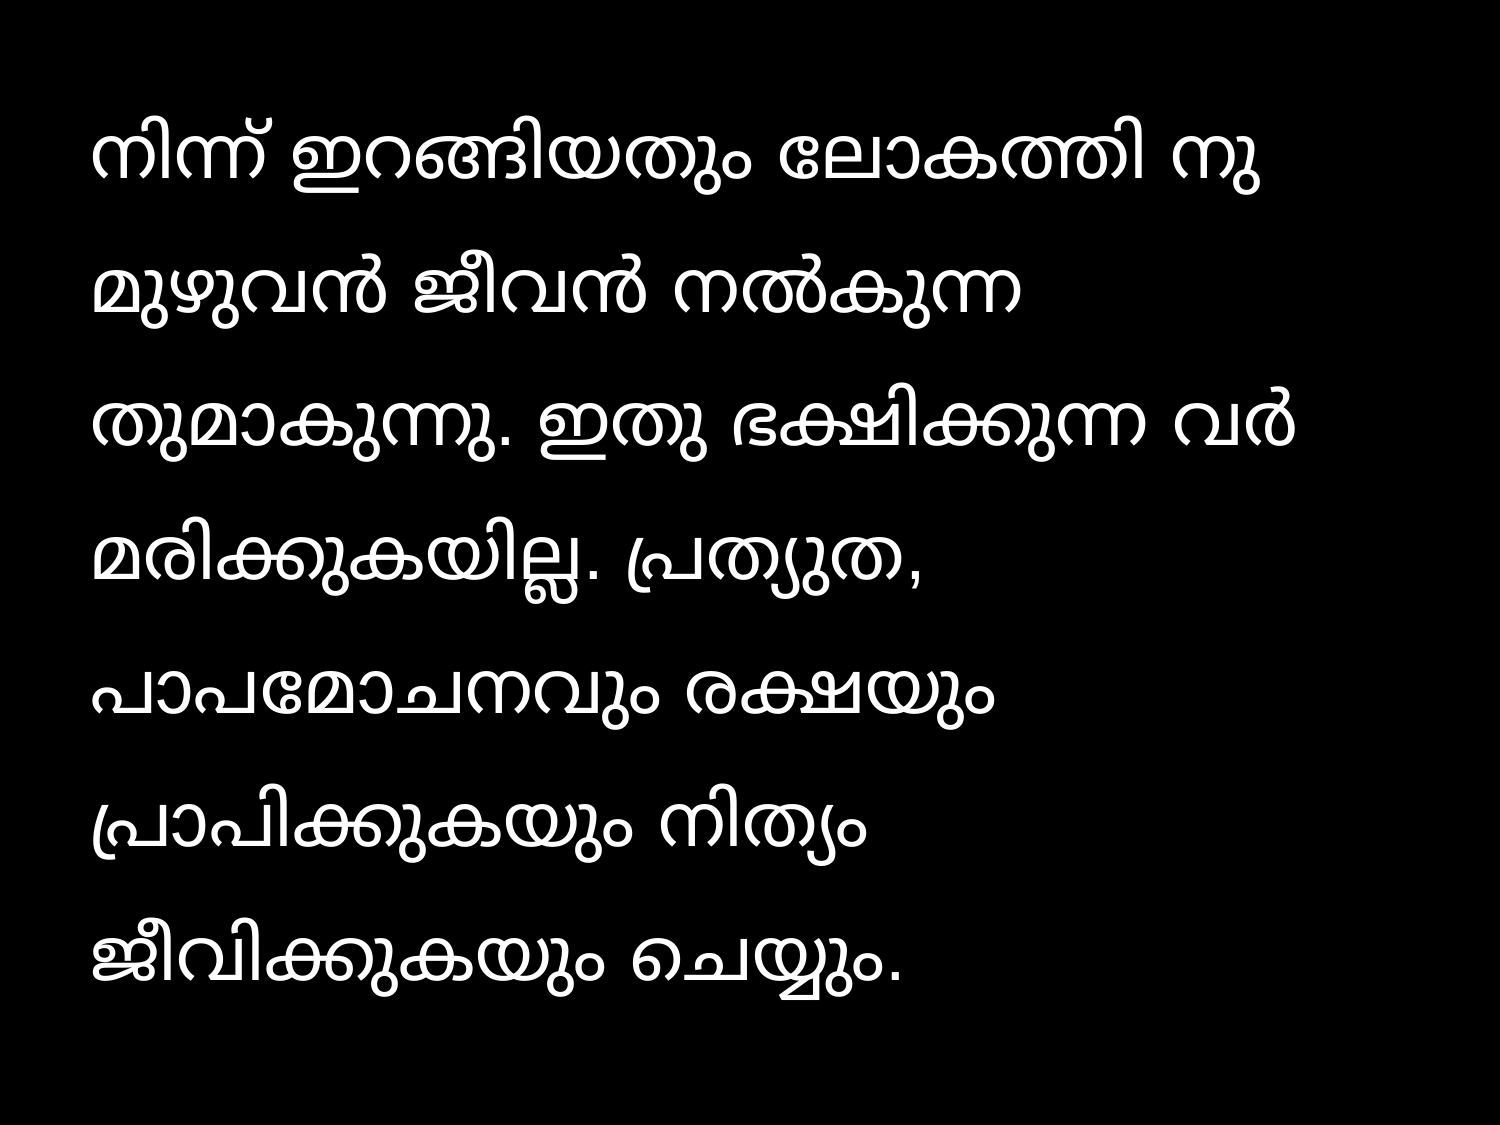

നിന്ന് ഇറങ്ങിയതും ലോകത്തി നു മുഴുവന്‍ ജീവന്‍ നല്‍കുന്ന തുമാകുന്നു. ഇതു ഭക്ഷിക്കുന്ന വര്‍ മരിക്കുകയില്ല. പ്രത്യുത, പാപമോചനവും രക്ഷയും പ്രാപിക്കുകയും നിത്യം ജീവിക്കുകയും ചെയ്യും.